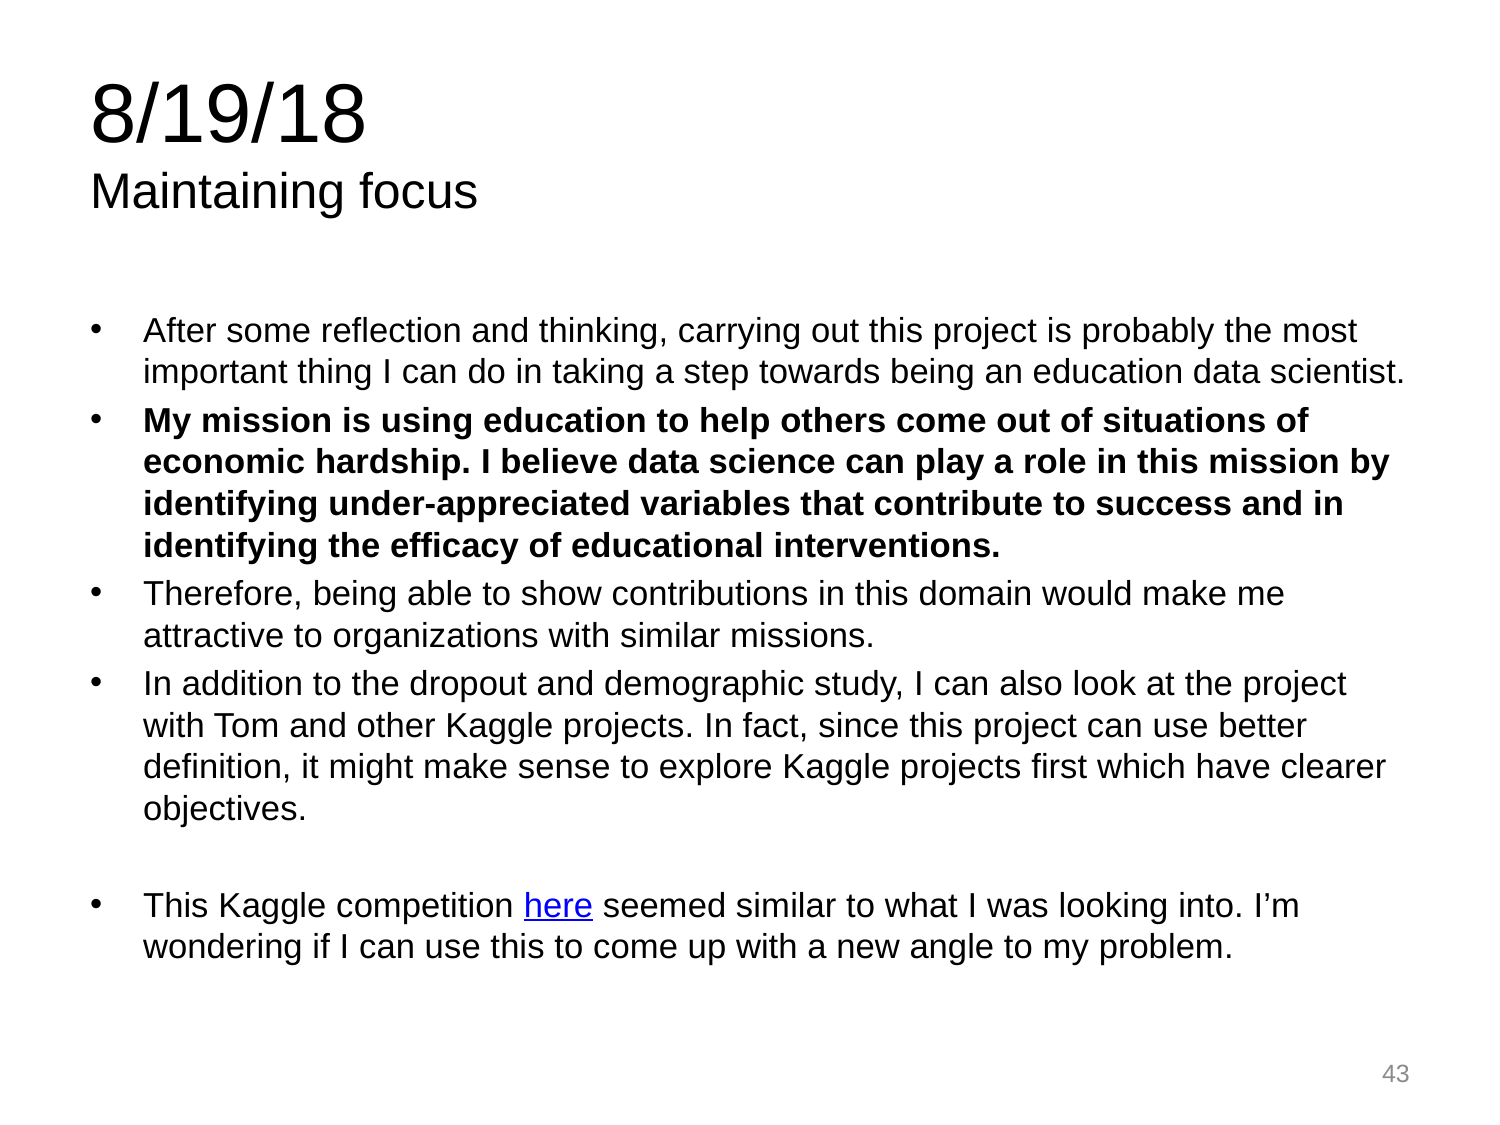

# 8/19/18 Maintaining focus
After some reflection and thinking, carrying out this project is probably the most important thing I can do in taking a step towards being an education data scientist.
My mission is using education to help others come out of situations of economic hardship. I believe data science can play a role in this mission by identifying under-appreciated variables that contribute to success and in identifying the efficacy of educational interventions.
Therefore, being able to show contributions in this domain would make me attractive to organizations with similar missions.
In addition to the dropout and demographic study, I can also look at the project with Tom and other Kaggle projects. In fact, since this project can use better definition, it might make sense to explore Kaggle projects first which have clearer objectives.

This Kaggle competition here seemed similar to what I was looking into. I’m wondering if I can use this to come up with a new angle to my problem.

43